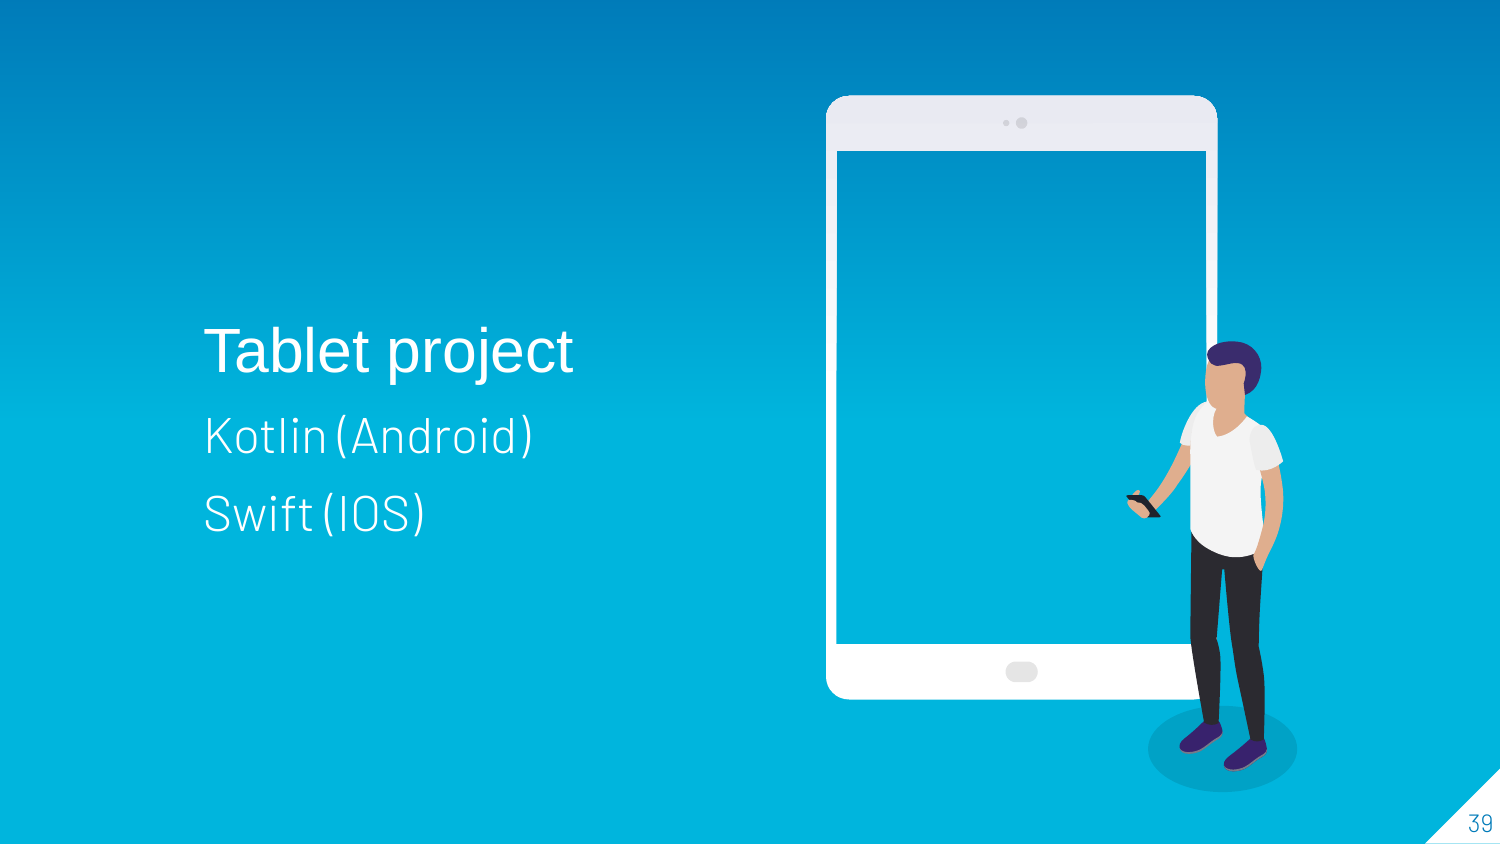

Tablet project
Kotlin (Android)
Swift (IOS)

39